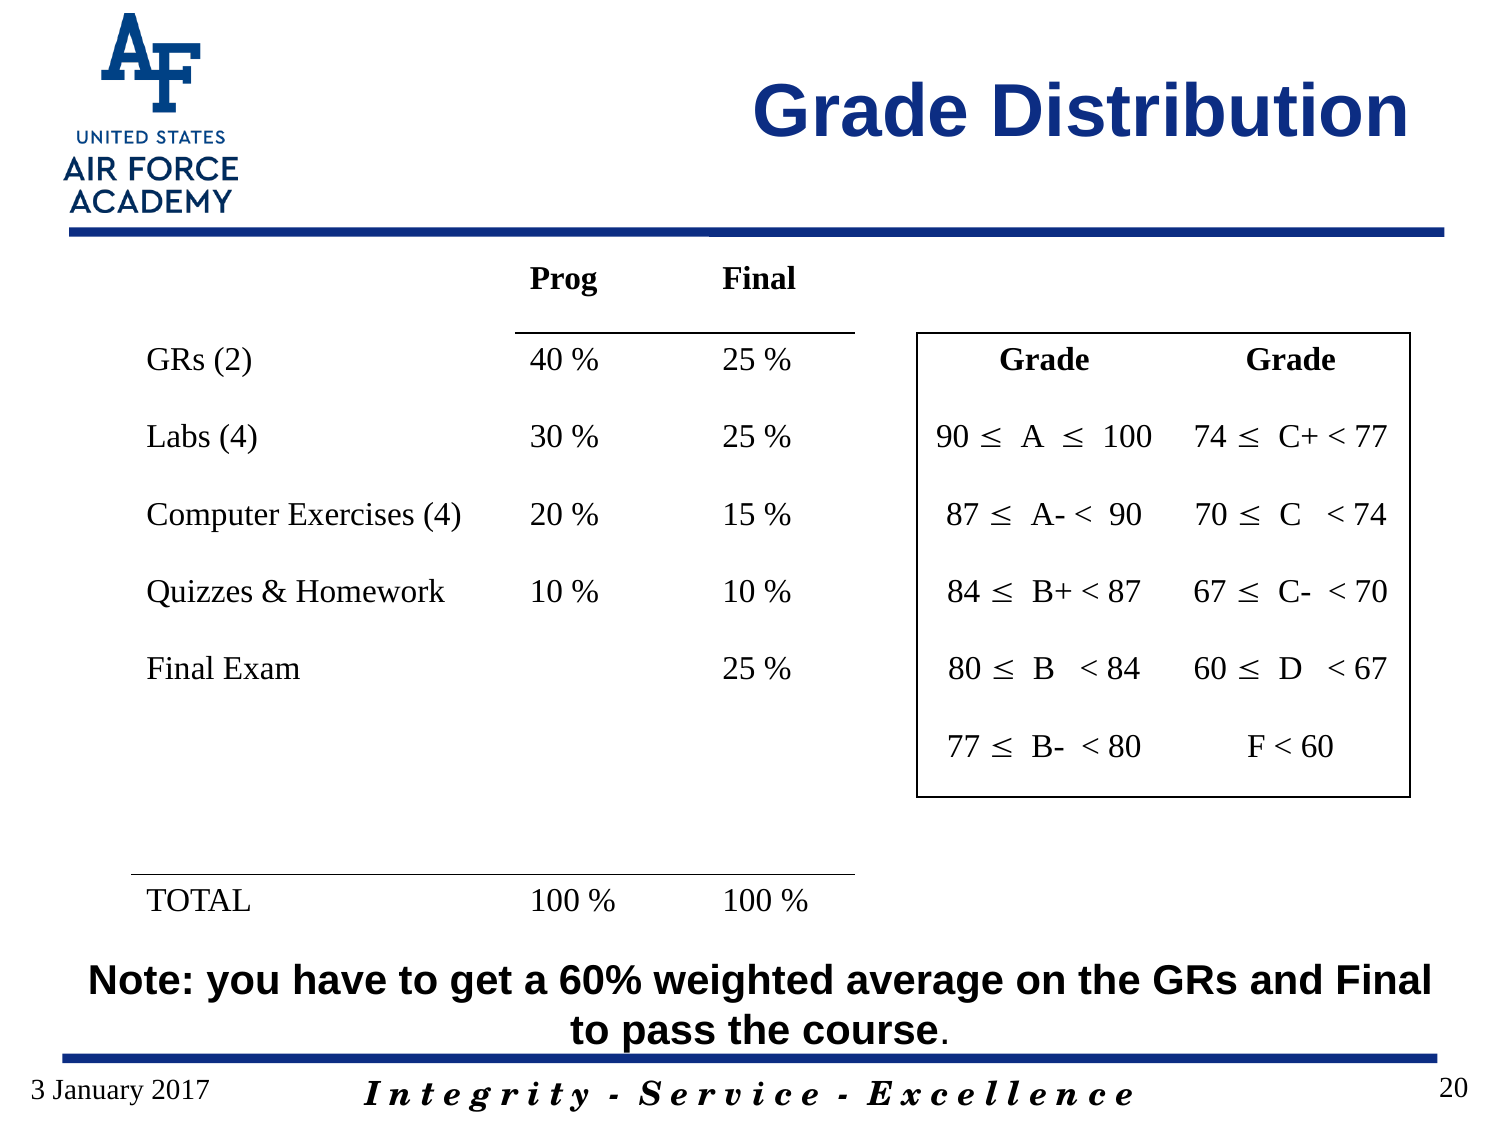

# Grade Distribution
|  | Prog | Final |  |  |  |
| --- | --- | --- | --- | --- | --- |
| GRs (2) | 40 % | 25 % |  | Grade | Grade |
| Labs (4) | 30 % | 25 % |  | 90 ≤ A ≤ 100 | 74 ≤ C+ < 77 |
| Computer Exercises (4) | 20 % | 15 % |  | 87 ≤ A- < 90 | 70 ≤ C < 74 |
| Quizzes & Homework | 10 % | 10 % |  | 84 ≤ B+ < 87 | 67 ≤ C- < 70 |
| Final Exam |  | 25 % |  | 80 ≤ B < 84 | 60 ≤ D < 67 |
|  |  |  |  | 77 ≤ B- < 80 | F < 60 |
|  |  |  |  |  |  |
| TOTAL | 100 % | 100 % |  |  |  |
Note: you have to get a 60% weighted average on the GRs and Final to pass the course.

20

3 January 2017